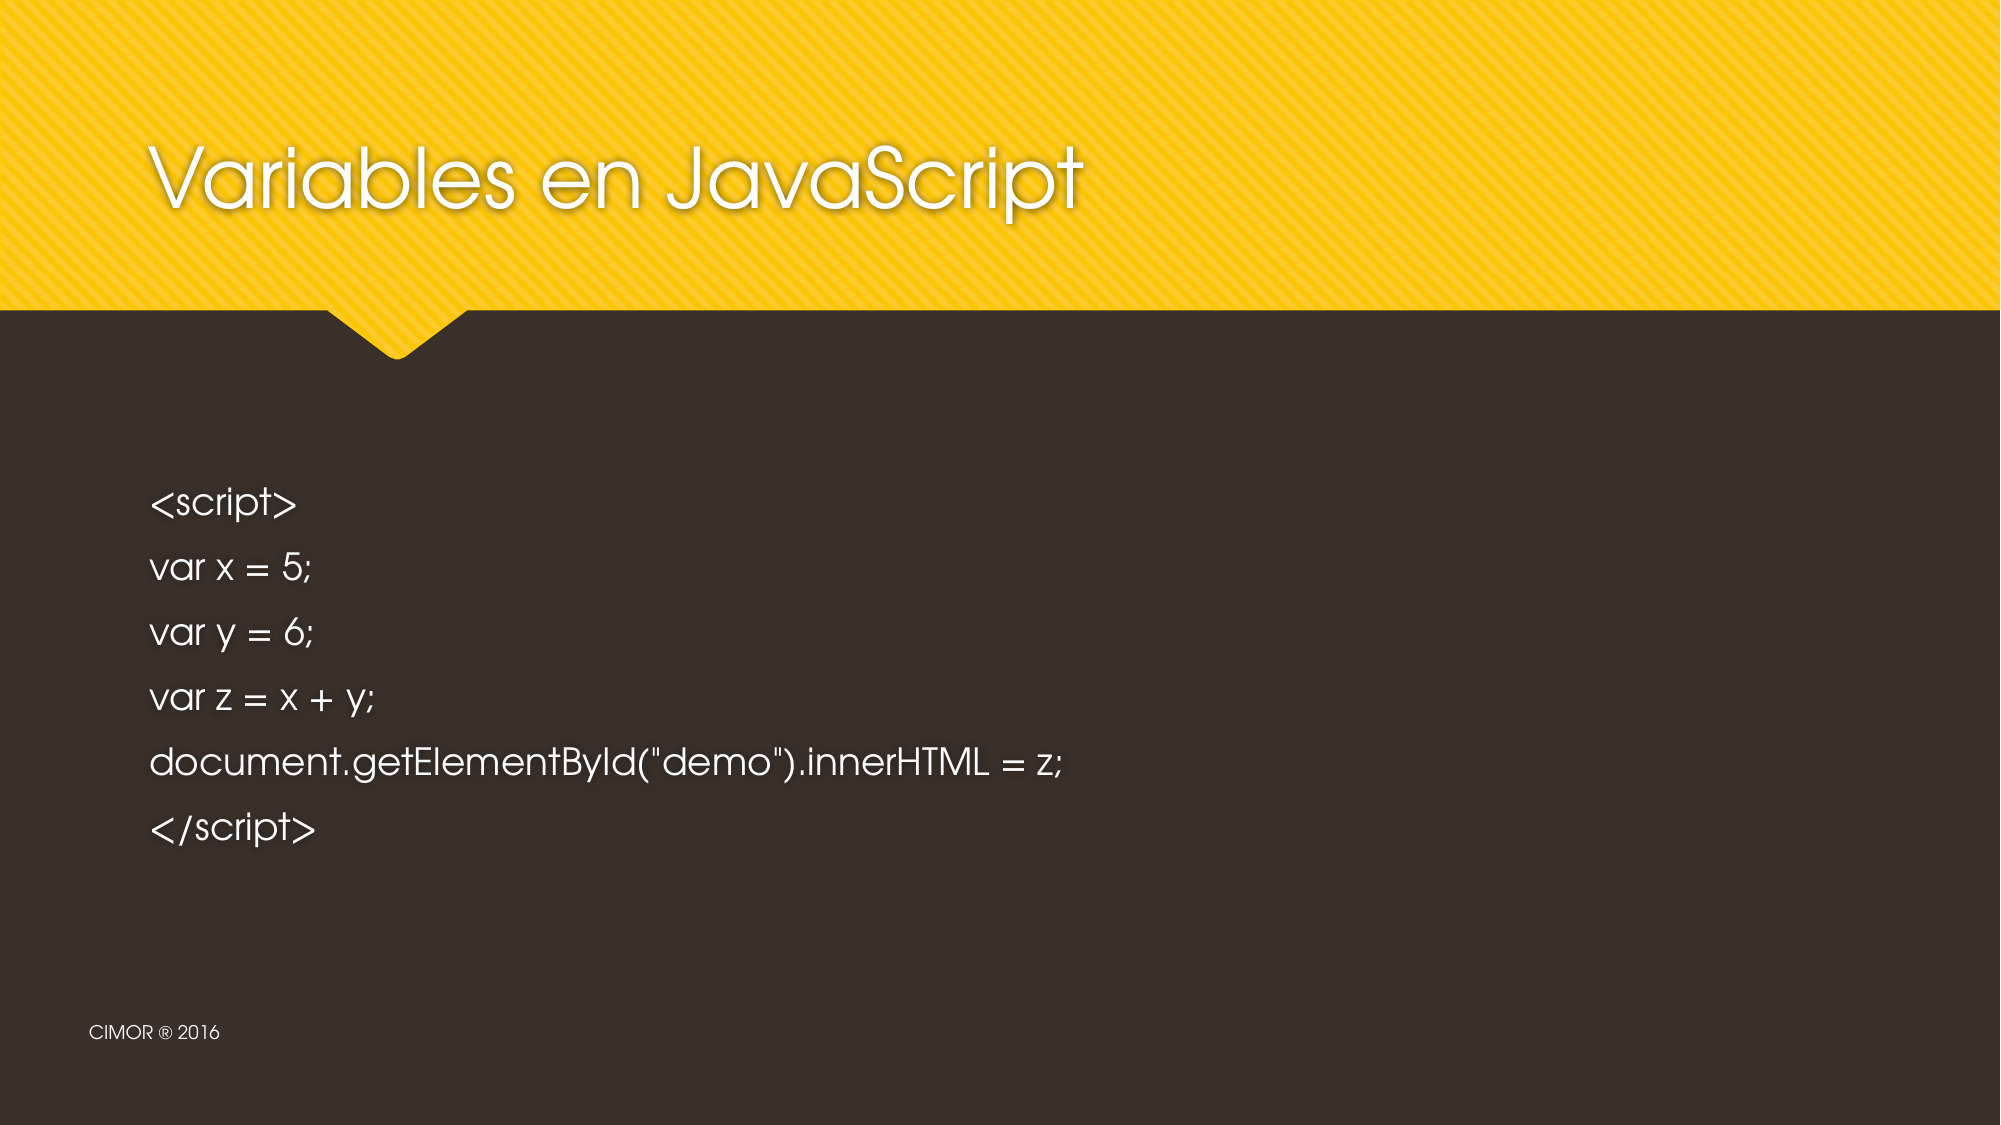

# Variables en JavaScript
<script>
var x = 5;
var y = 6;
var z = x + y;
document.getElementById("demo").innerHTML = z;
</script>
CIMOR ® 2016